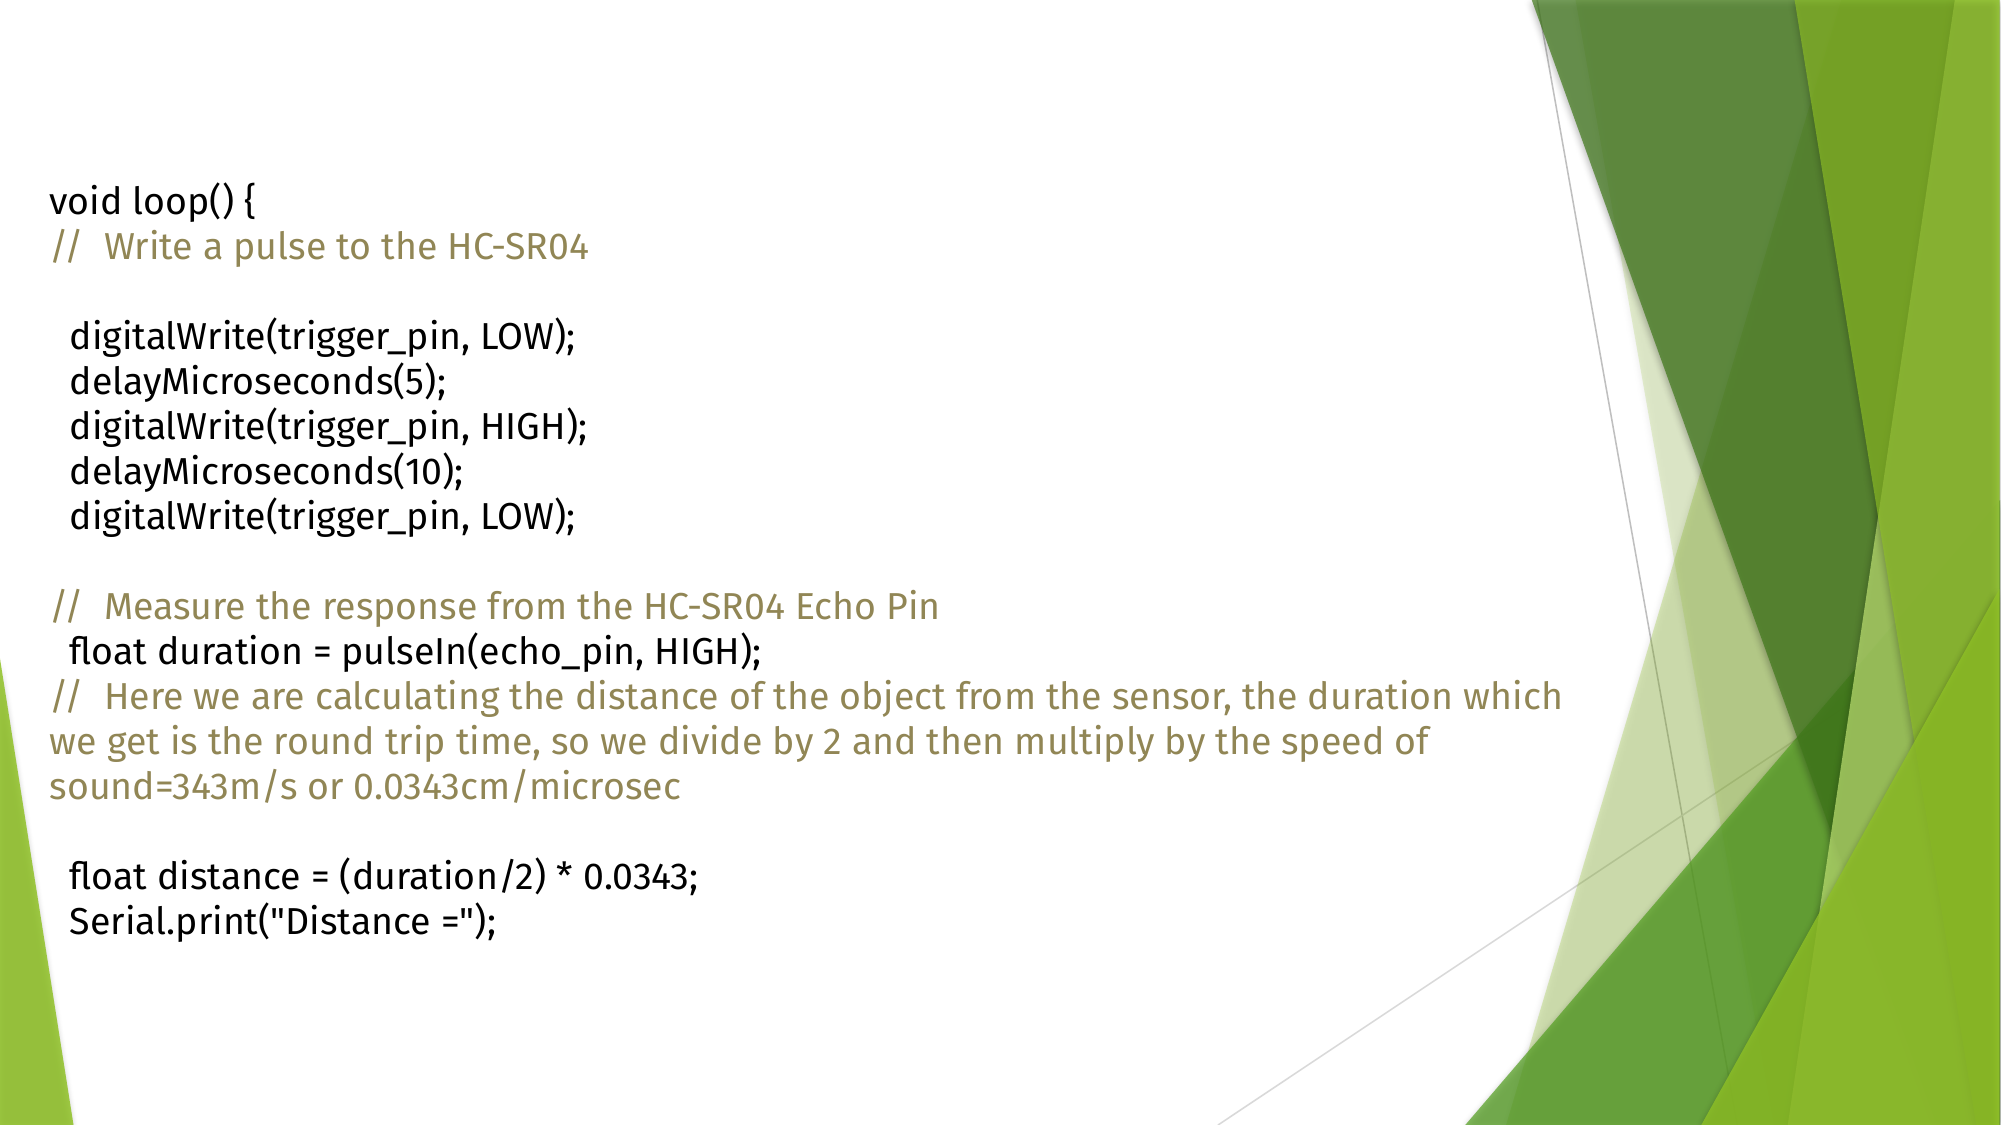

void loop() {
//  Write a pulse to the HC-SR04

  digitalWrite(trigger_pin, LOW);
  delayMicroseconds(5);
  digitalWrite(trigger_pin, HIGH);
  delayMicroseconds(10);
  digitalWrite(trigger_pin, LOW);

//  Measure the response from the HC-SR04 Echo Pin
  float duration = pulseIn(echo_pin, HIGH);
//  Here we are calculating the distance of the object from the sensor, the duration which we get is the round trip time, so we divide by 2 and then multiply by the speed of sound=343m/s or 0.0343cm/microsec

  float distance = (duration/2) * 0.0343;
  Serial.print("Distance =");